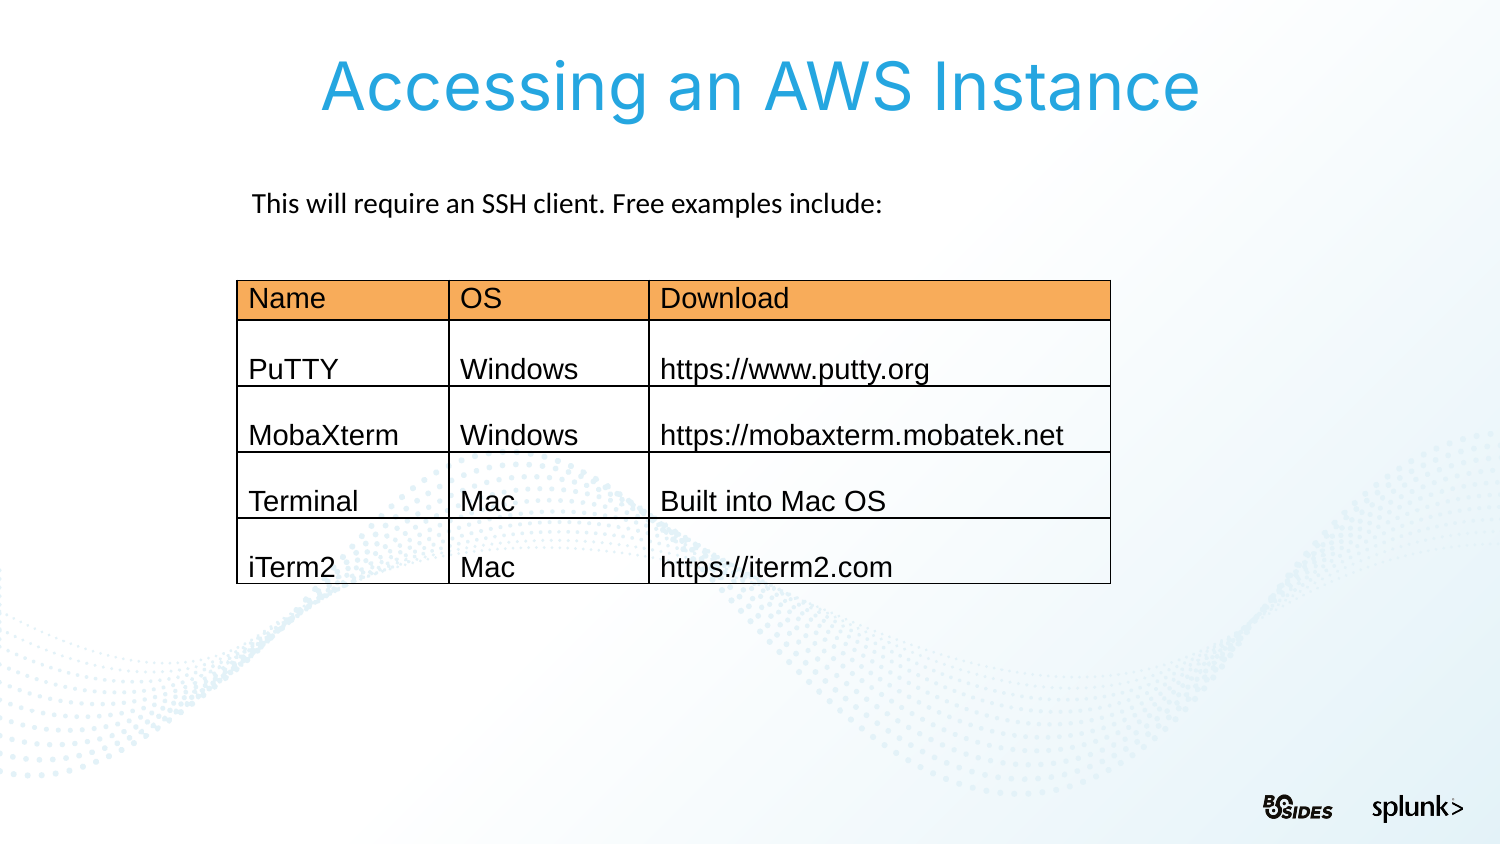

Accessing an AWS Instance
This will require an SSH client. Free examples include:
| Name | OS | Download |
| --- | --- | --- |
| PuTTY | Windows | https://www.putty.org |
| MobaXterm | Windows | https://mobaxterm.mobatek.net |
| Terminal | Mac | Built into Mac OS |
| iTerm2 | Mac | https://iterm2.com |